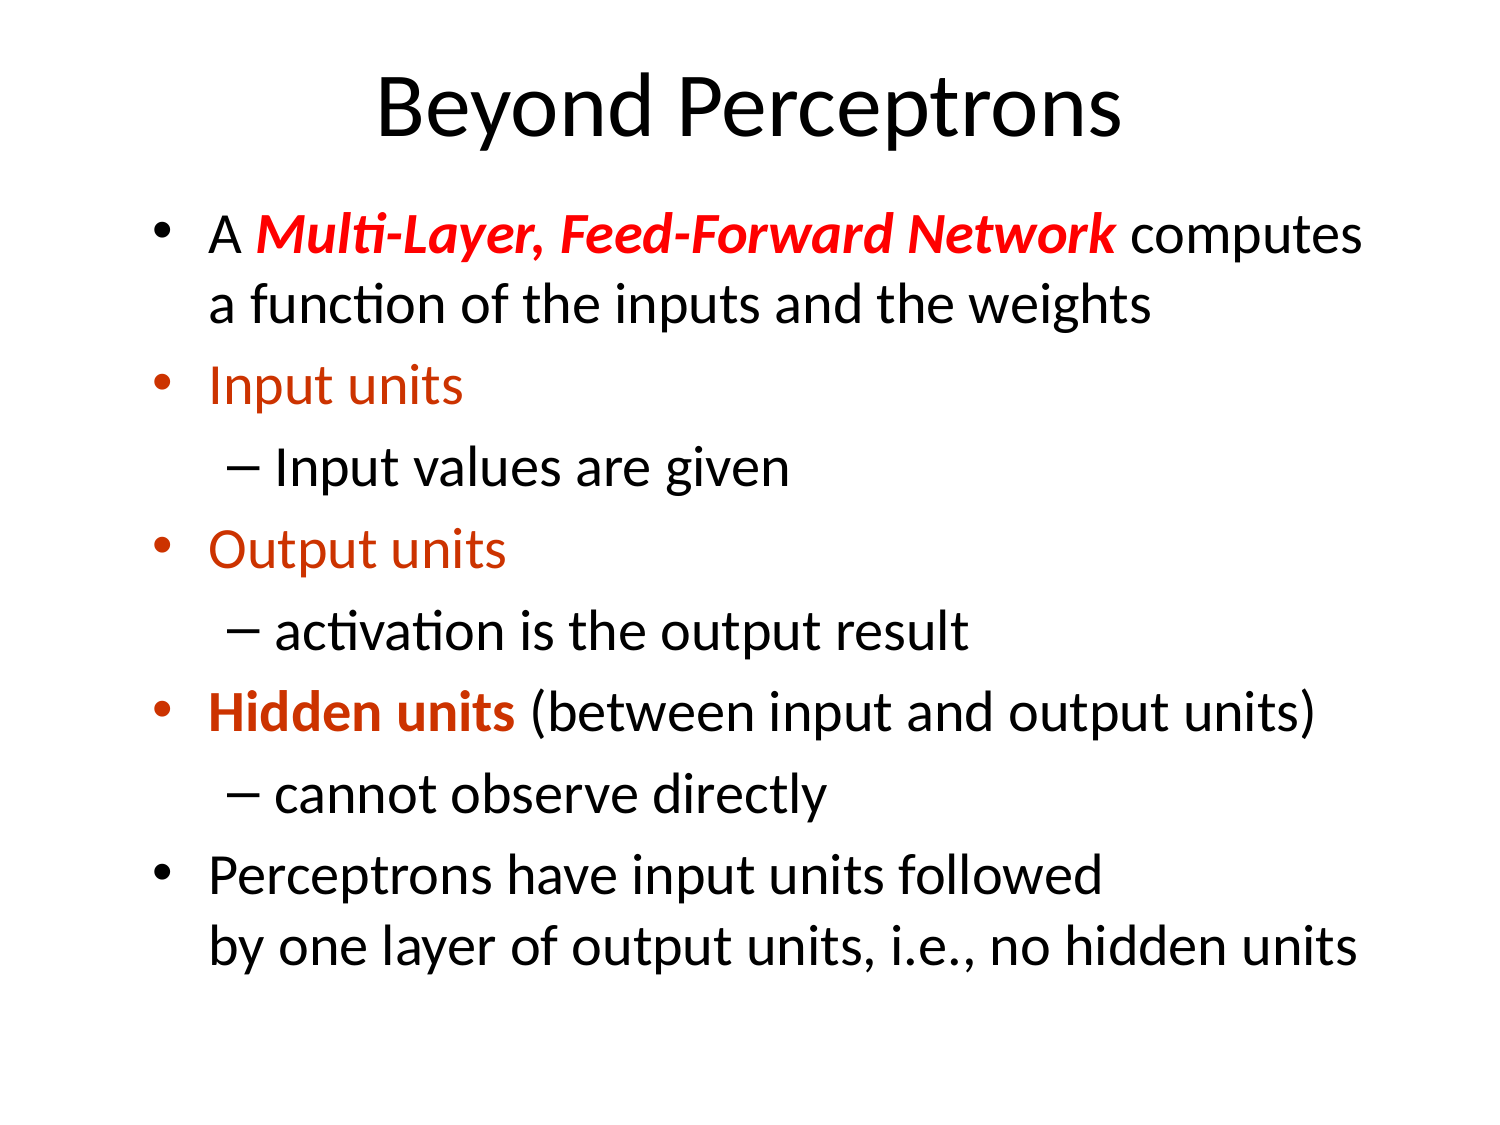

# Beyond Perceptrons
A Multi-Layer, Feed-Forward Network computes a function of the inputs and the weights
Input units
Input values are given
Output units
activation is the output result
Hidden units (between input and output units)
cannot observe directly
Perceptrons have input units followed
by one layer of output units, i.e., no hidden units